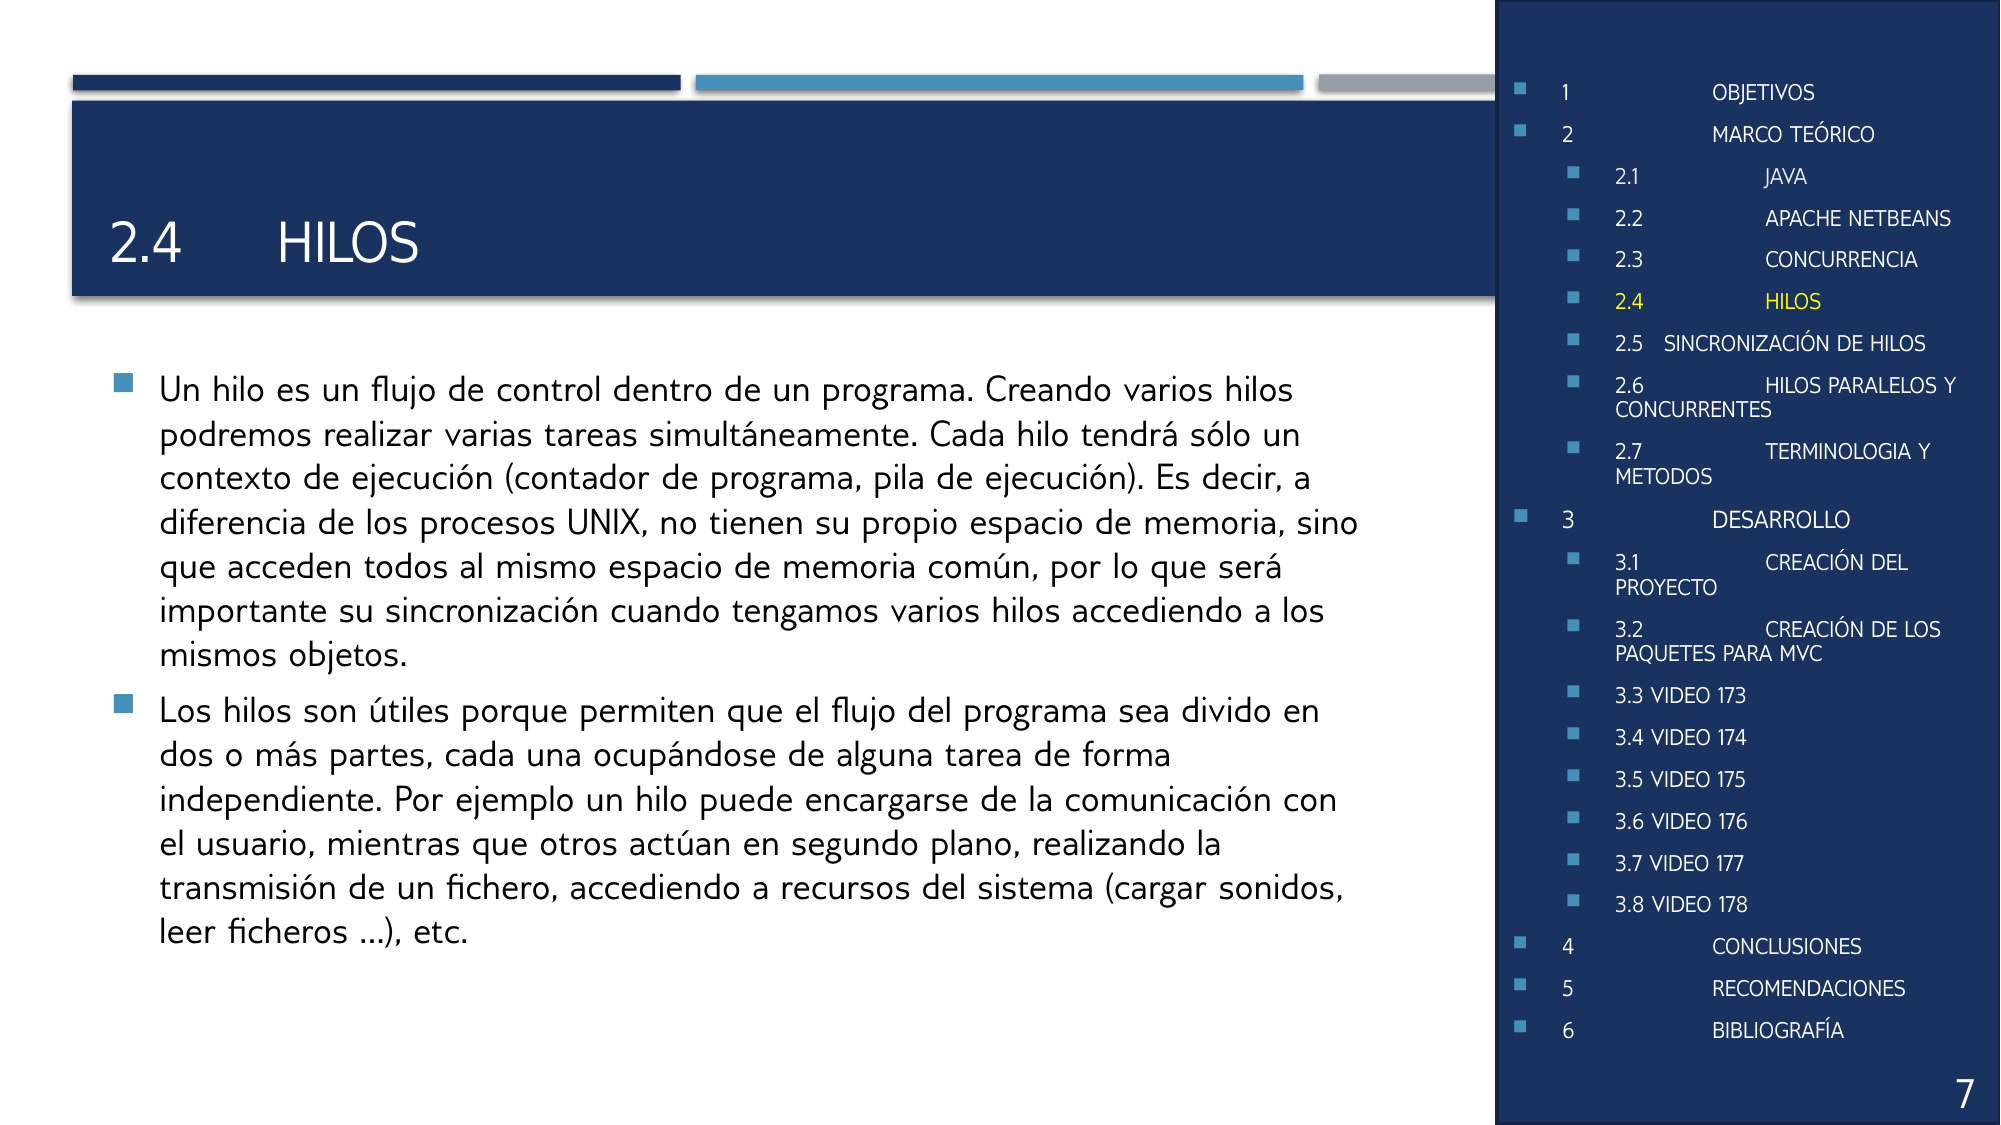

1	OBJETIVOS
2	MARCO TEÓRICO
2.1	JAVA
2.2	APACHE NETBEANS
2.3	CONCURRENCIA
2.4	HILOS
2.5   SINCRONIZACIÓN DE HILOS
2.6	HILOS PARALELOS Y CONCURRENTES
2.7	TERMINOLOGIA Y METODOS
3	DESARROLLO
3.1	CREACIÓN DEL PROYECTO
3.2	CREACIÓN DE LOS PAQUETES PARA MVC
3.3 VIDEO 173
3.4 VIDEO 174
3.5 VIDEO 175
3.6 VIDEO 176
3.7 VIDEO 177
3.8 VIDEO 178
4	CONCLUSIONES
5	RECOMENDACIONES
6	BIBLIOGRAFÍA
7
# 2.4	 HILOS
Un hilo es un flujo de control dentro de un programa. Creando varios hilos podremos realizar varias tareas simultáneamente. Cada hilo tendrá sólo un contexto de ejecución (contador de programa, pila de ejecución). Es decir, a diferencia de los procesos UNIX, no tienen su propio espacio de memoria, sino que acceden todos al mismo espacio de memoria común, por lo que será importante su sincronización cuando tengamos varios hilos accediendo a los mismos objetos.
Los hilos son útiles porque permiten que el flujo del programa sea divido en dos o más partes, cada una ocupándose de alguna tarea de forma independiente. Por ejemplo un hilo puede encargarse de la comunicación con el usuario, mientras que otros actúan en segundo plano, realizando la transmisión de un fichero, accediendo a recursos del sistema (cargar sonidos, leer ficheros ...), etc.

7
6